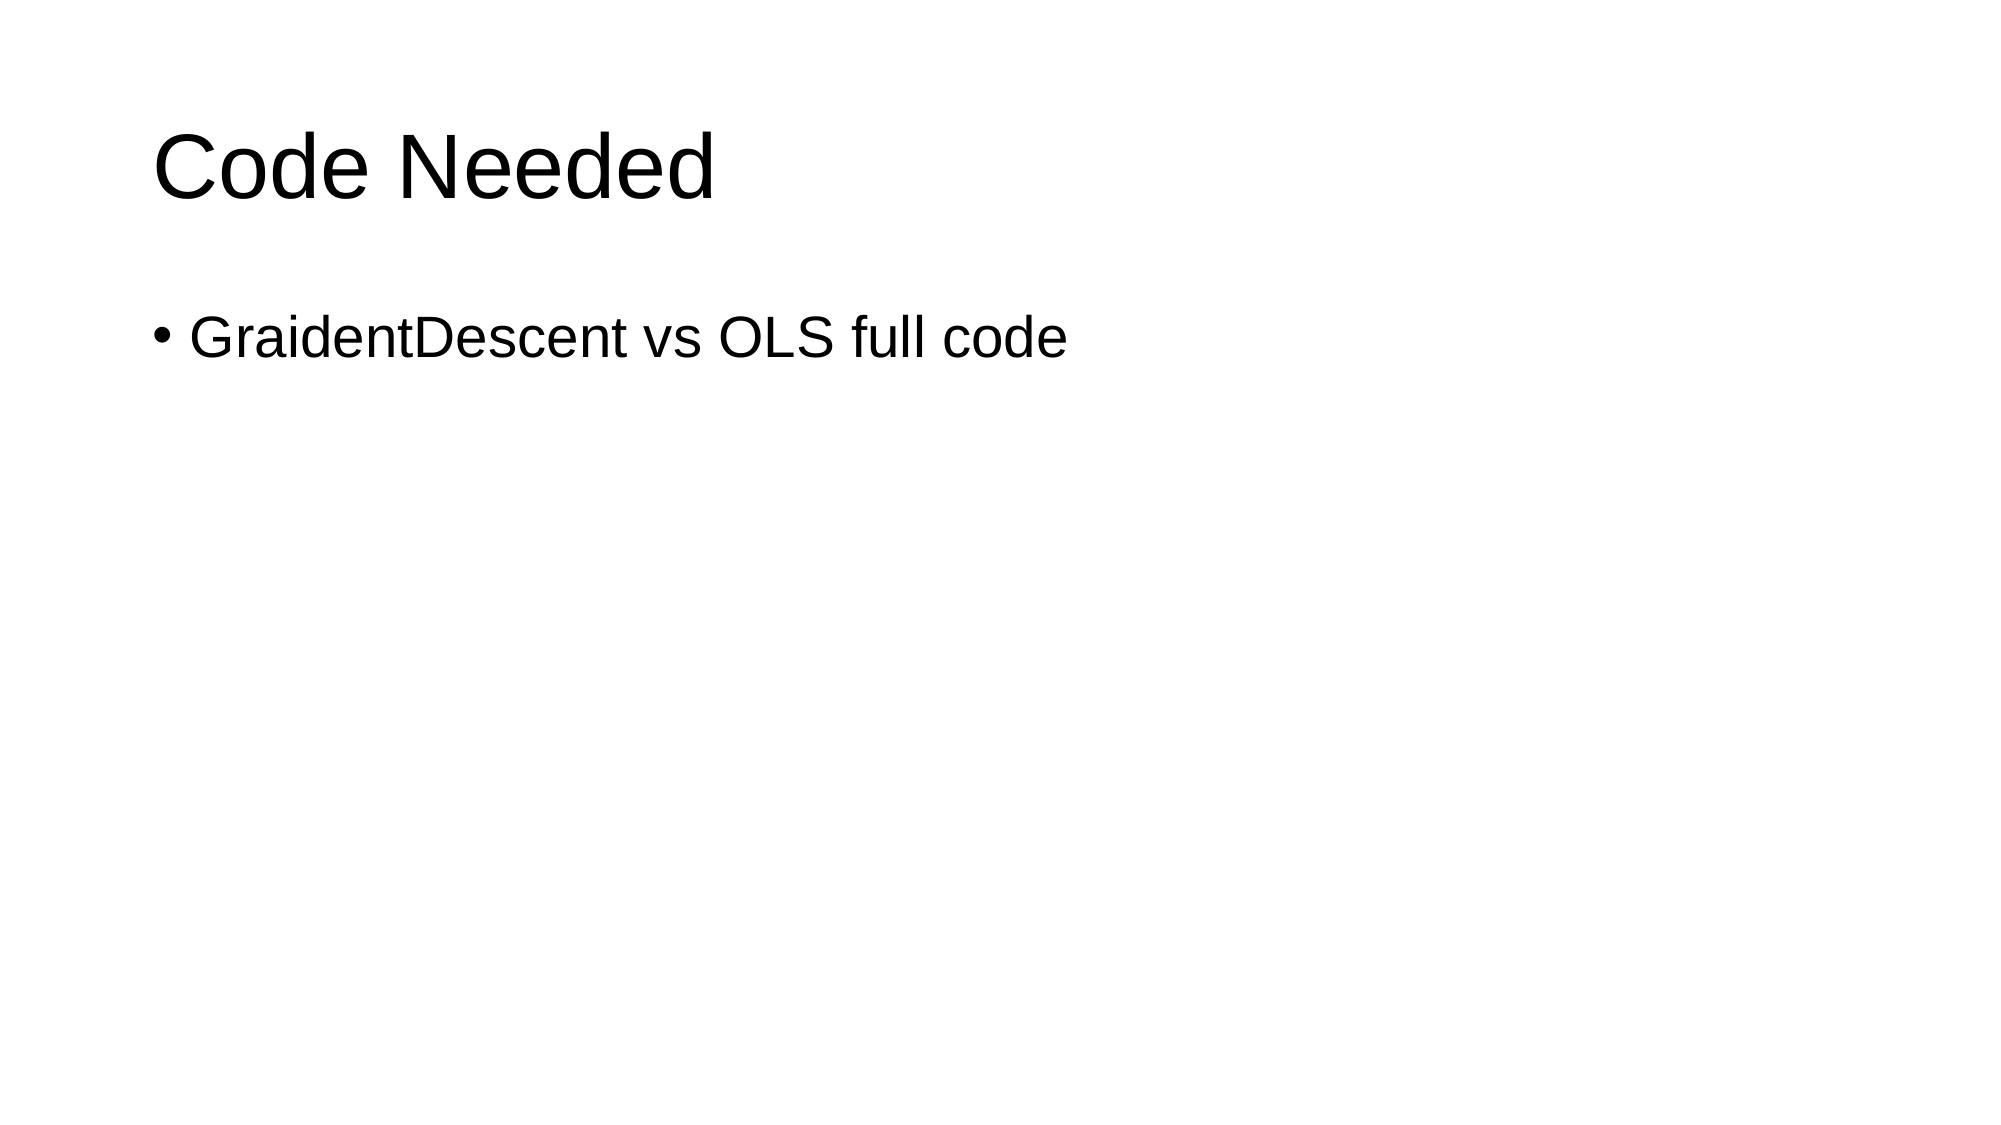

# Code Needed
GraidentDescent vs OLS full code